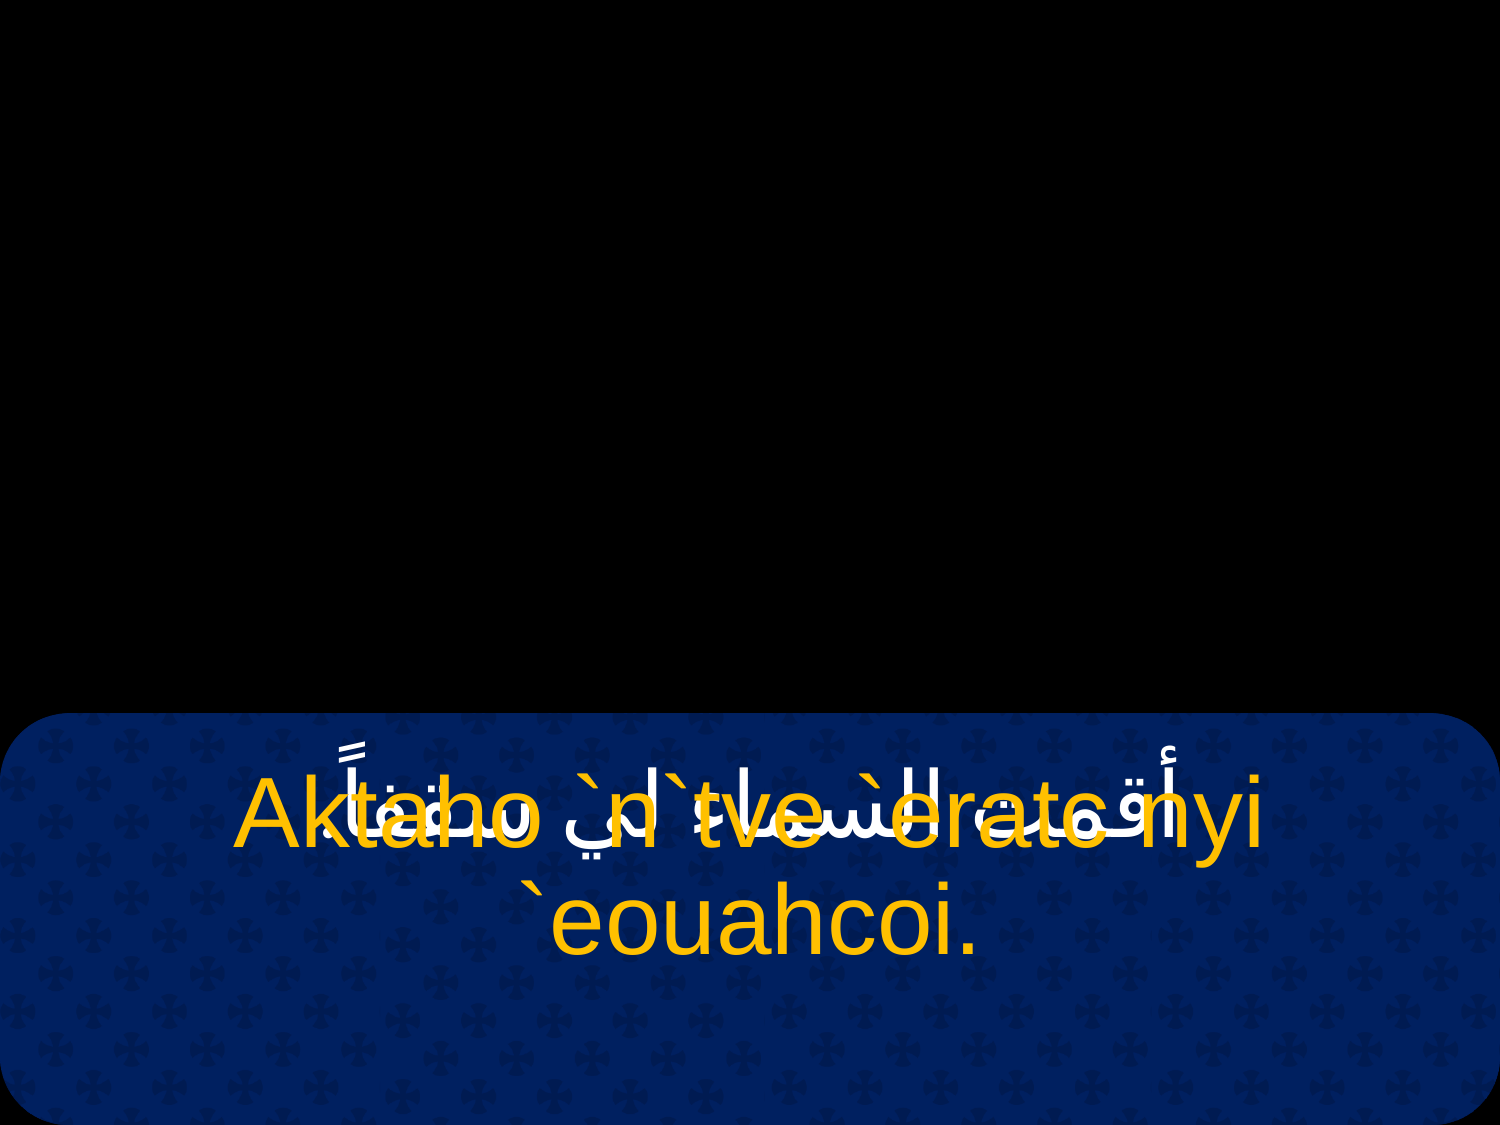

# أقمت السماء لي سقفاً.
Aktaho `n`tve `eratc nyi `eouahcoi.